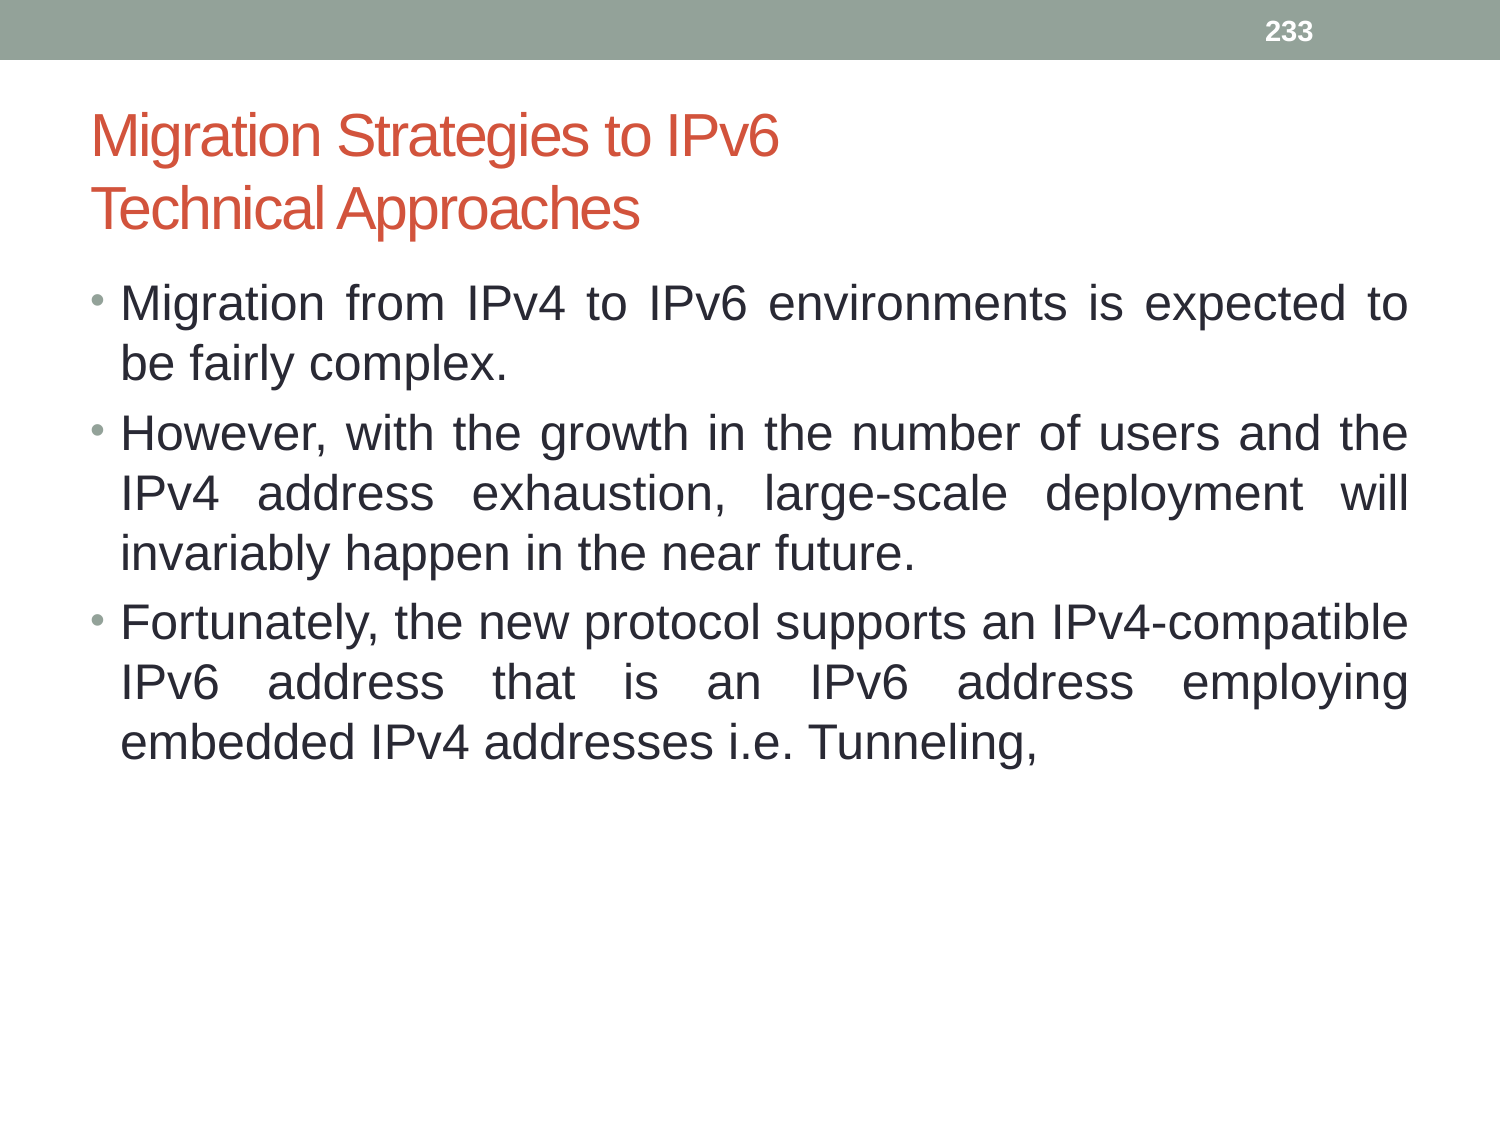

233
# Migration Strategies to IPv6 Technical Approaches
Migration from IPv4 to IPv6 environments is expected to be fairly complex.
However, with the growth in the number of users and the IPv4 address exhaustion, large-scale deployment will invariably happen in the near future.
Fortunately, the new protocol supports an IPv4-compatible IPv6 address that is an IPv6 address employing embedded IPv4 addresses i.e. Tunneling,